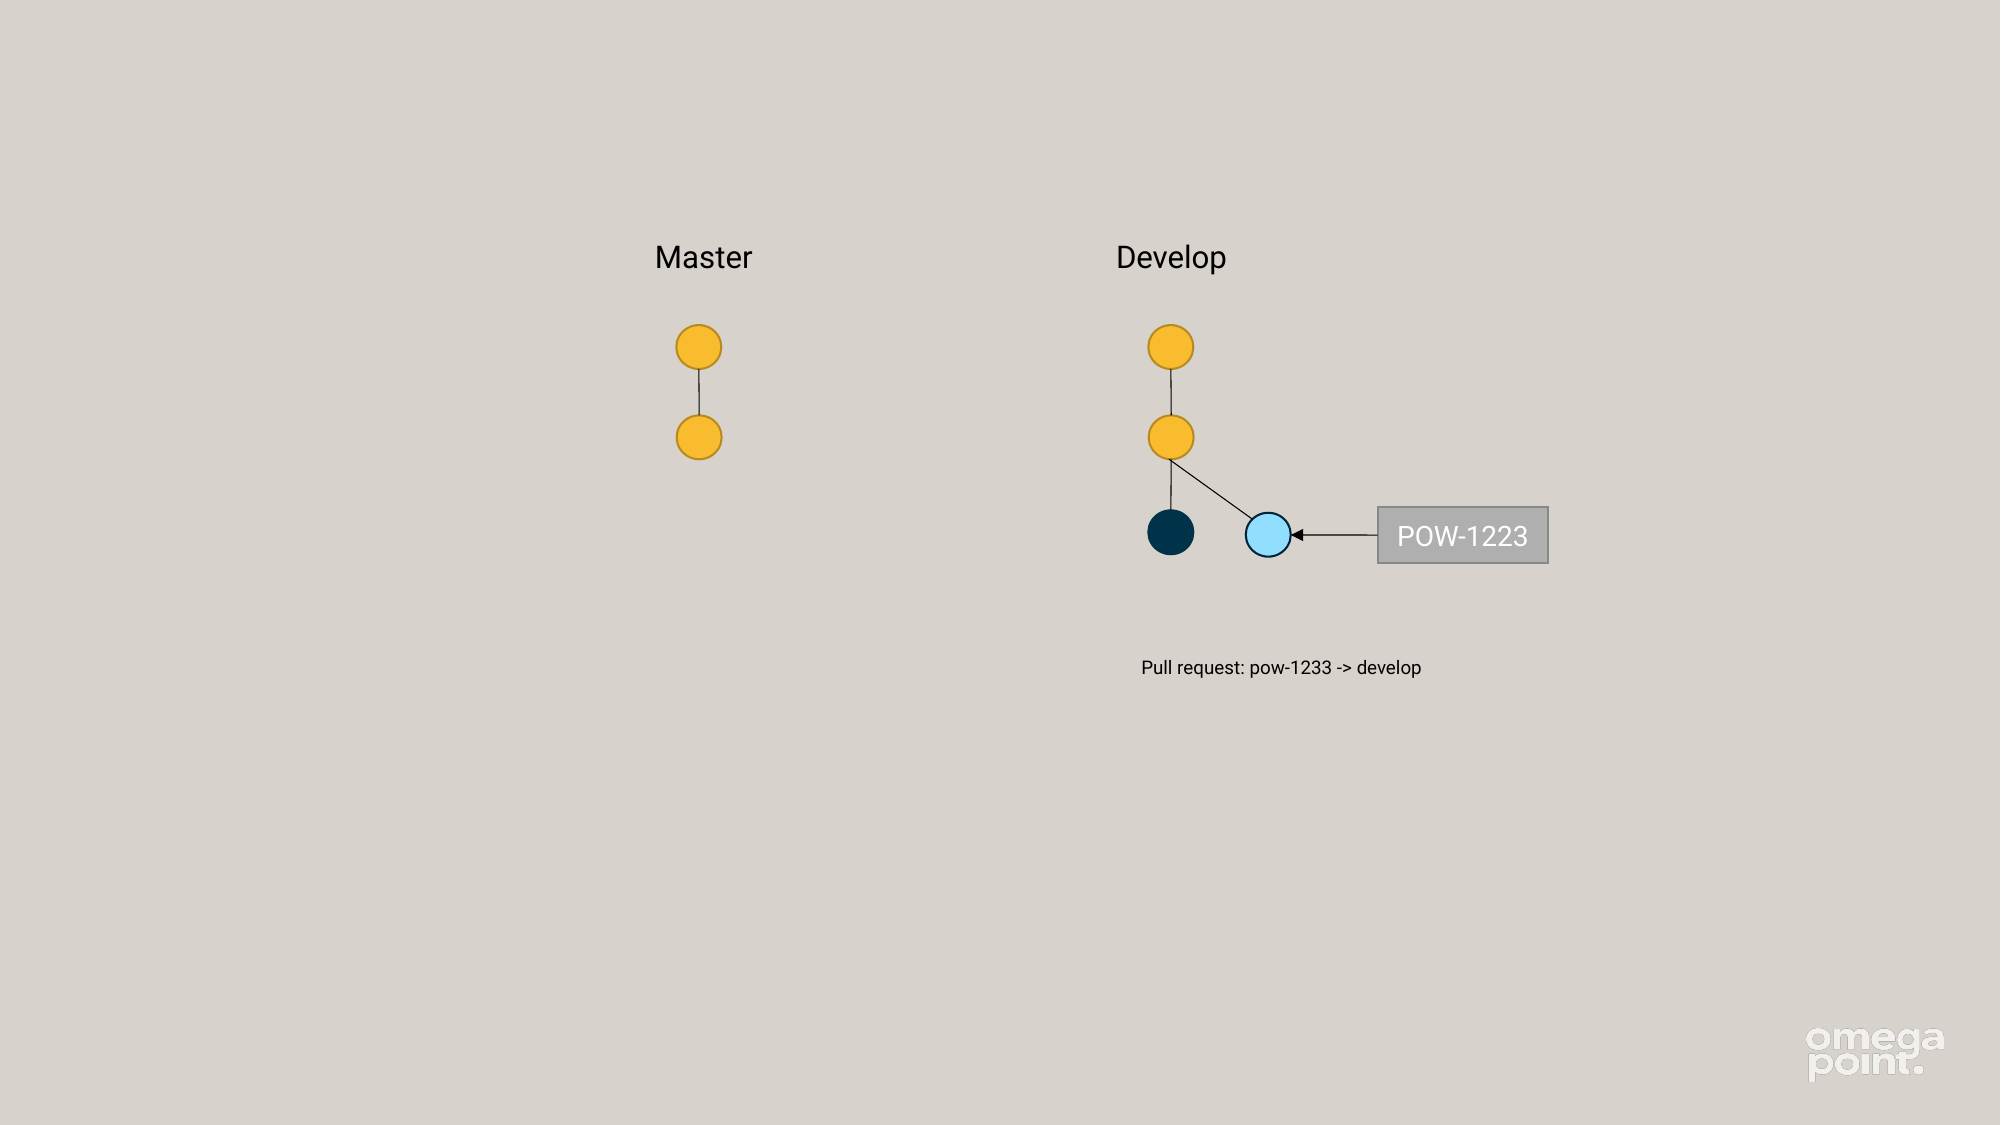

Master
Develop

POW-1223

Pull request: pow-1233 -> develop